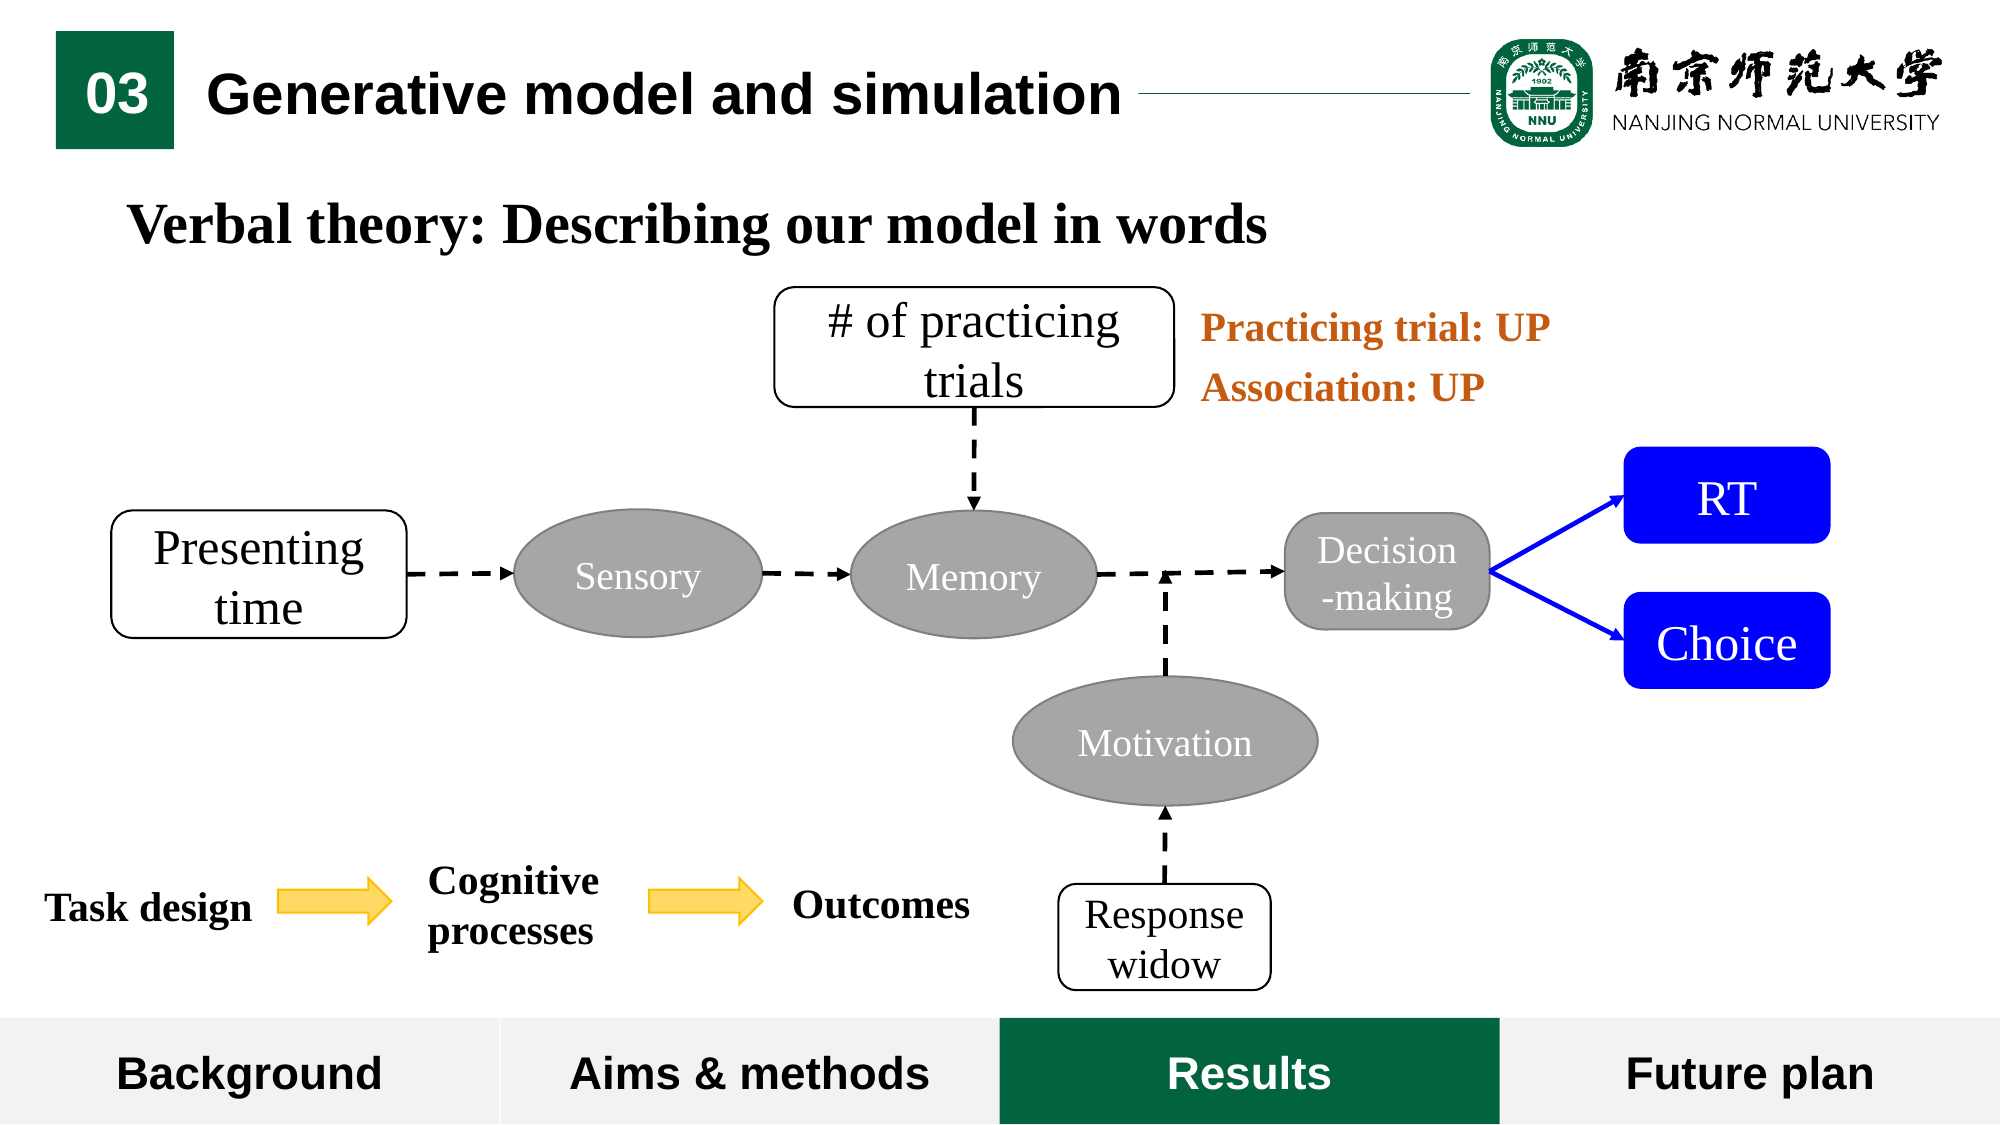

03
Generative model and simulation
Verbal theory: Describing our model in words
Practicing trial: UP
Association: UP
# of practicing trials
Sensory
Presenting time
Memory
Decision-making
Motivation
Response widow
RT
Choice
Cognitive processes
Outcomes
Task design

Background
Aims & methods
Results
Future plan
12